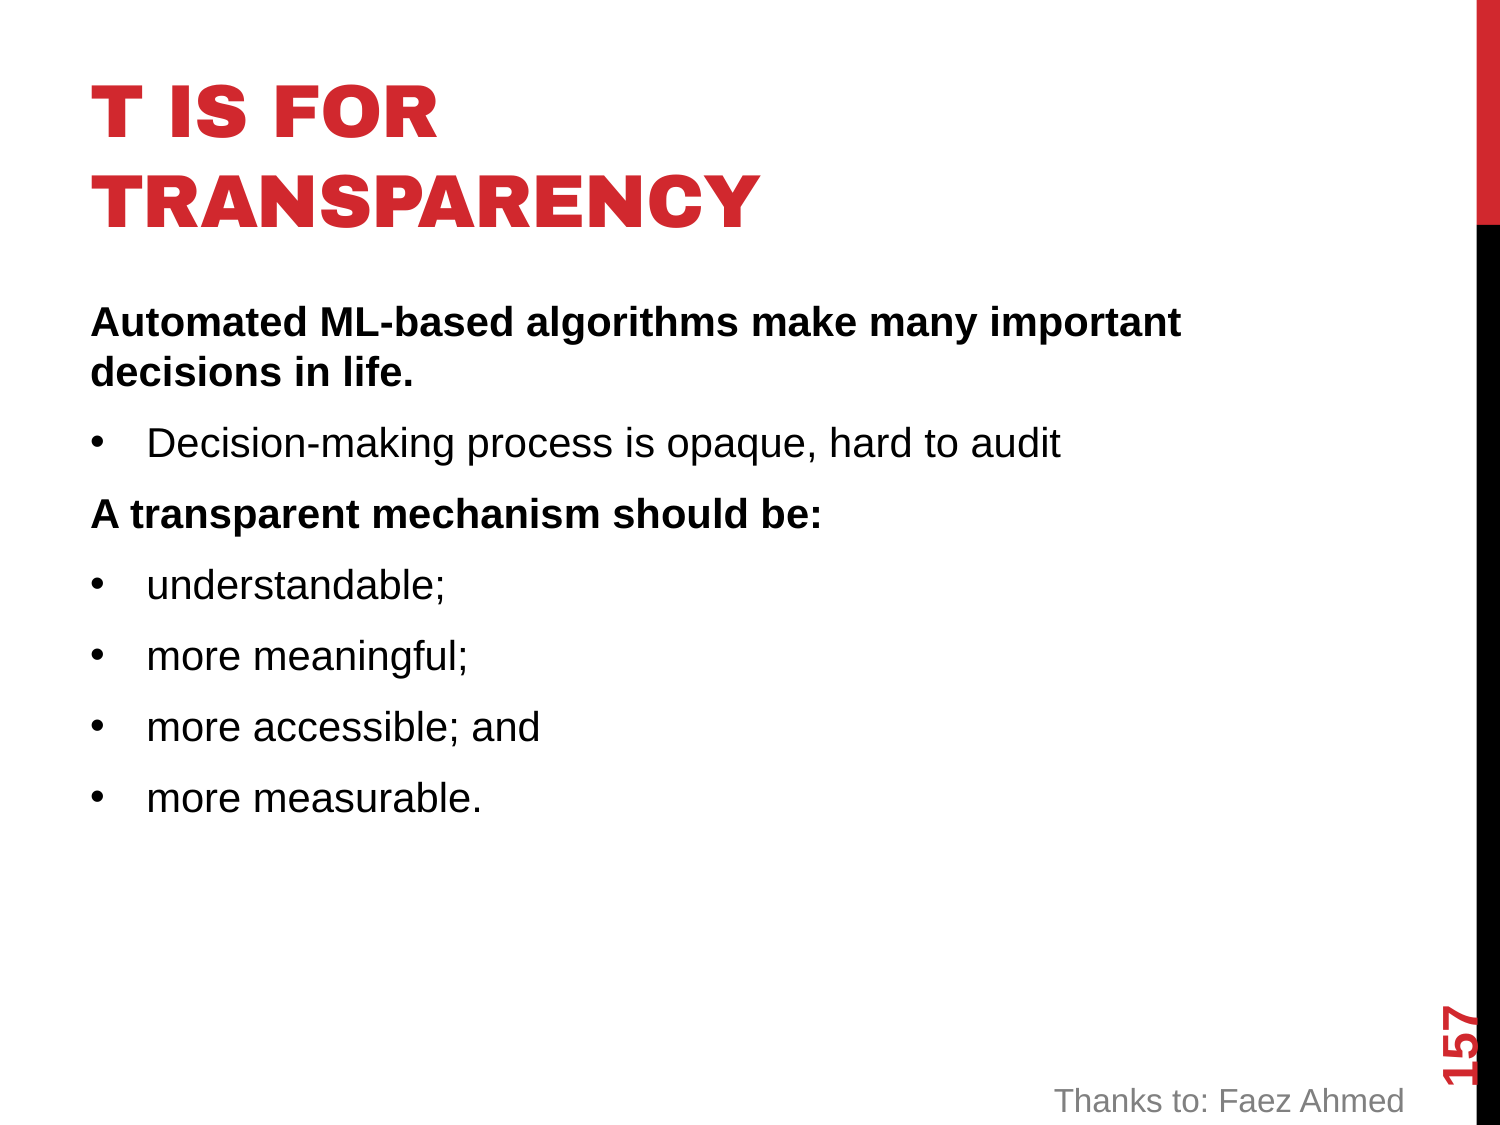

# T is for transparency
Automated ML-based algorithms make many important decisions in life.
Decision-making process is opaque, hard to audit
A transparent mechanism should be:
understandable;
more meaningful;
more accessible; and
more measurable.

157
Thanks to: Faez Ahmed